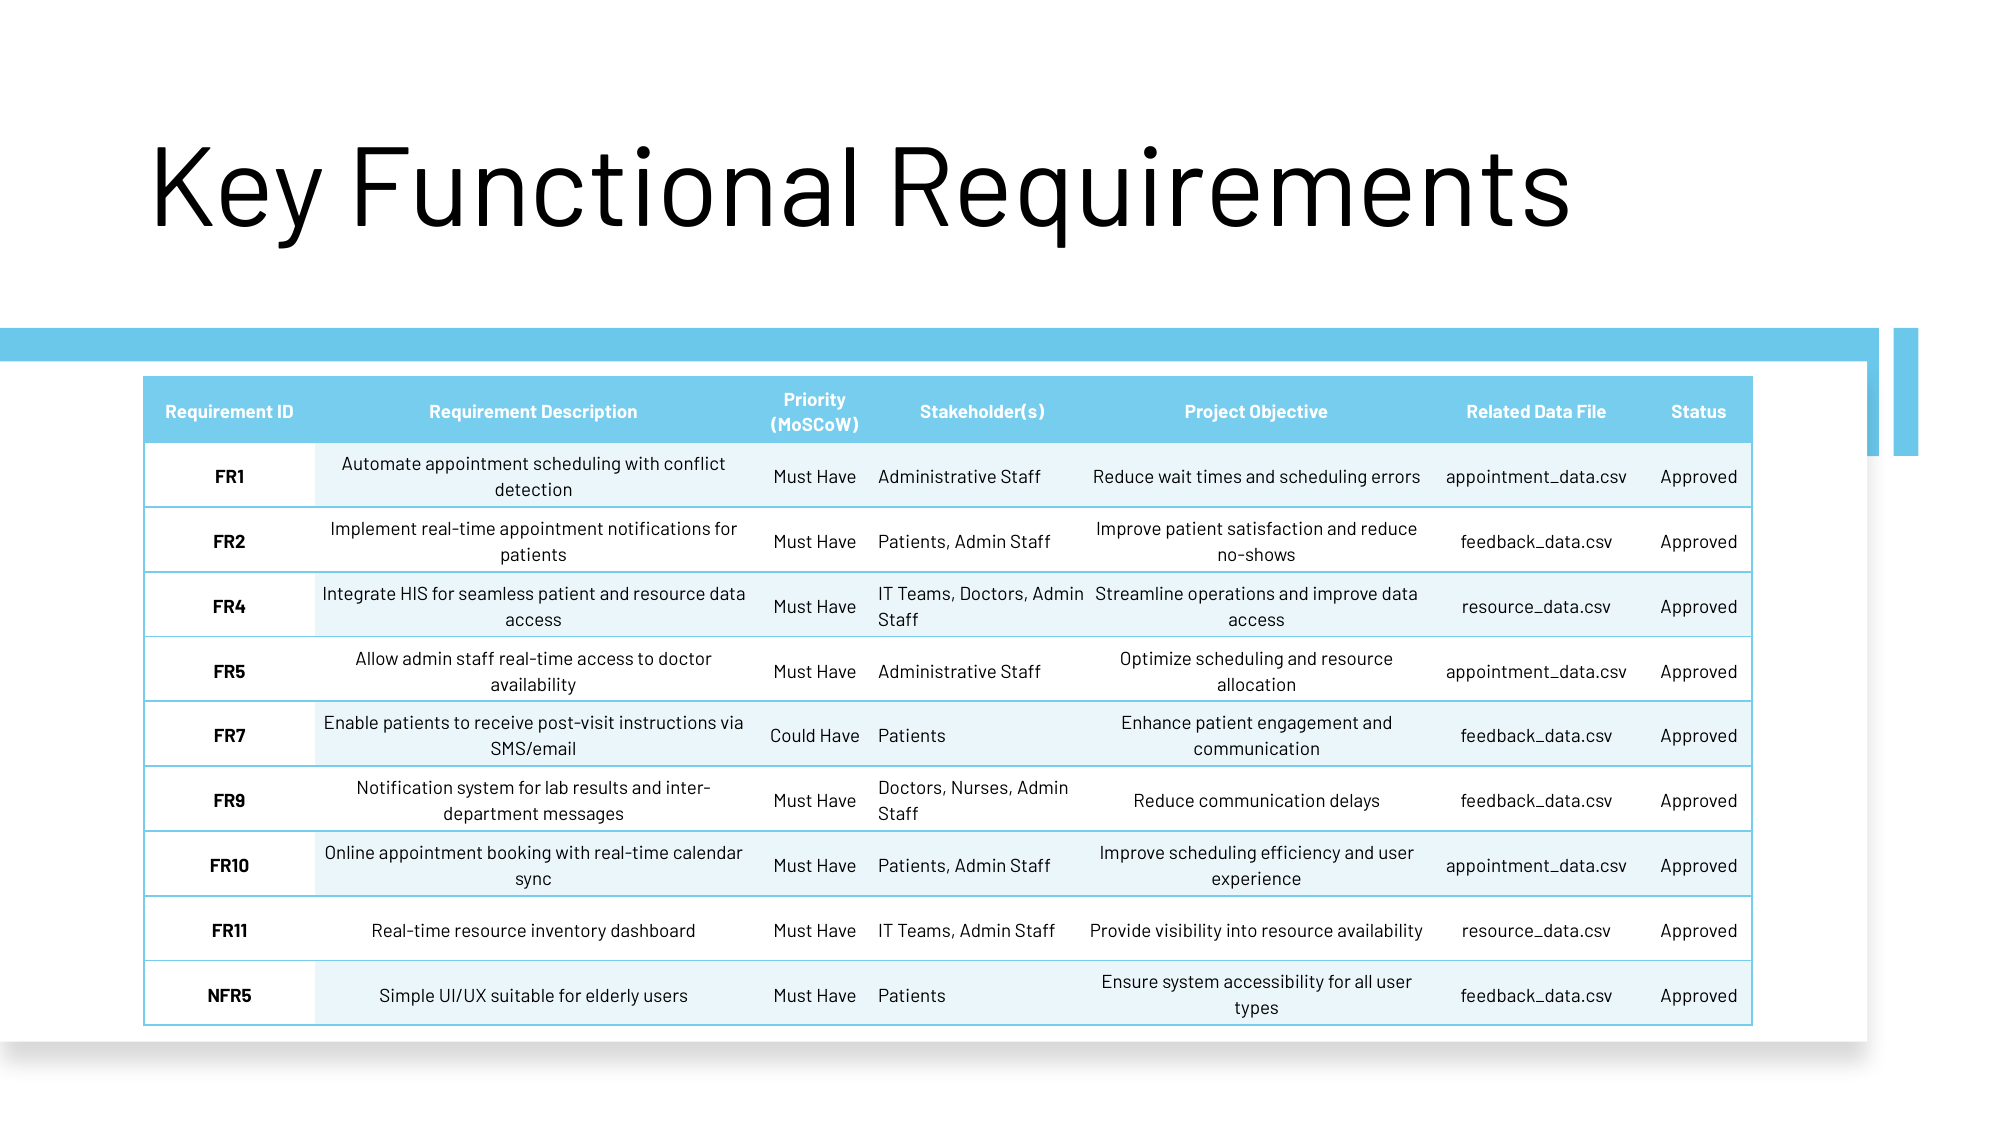

# Key Functional Requirements

| Requirement ID | Requirement Description | Priority (MoSCoW) | Stakeholder(s) | Project Objective | Related Data File | Status |
| --- | --- | --- | --- | --- | --- | --- |
| FR1 | Automate appointment scheduling with conflict detection | Must Have | Administrative Staff | Reduce wait times and scheduling errors | appointment\_data.csv | Approved |
| FR2 | Implement real-time appointment notifications for patients | Must Have | Patients, Admin Staff | Improve patient satisfaction and reduce no-shows | feedback\_data.csv | Approved |
| FR4 | Integrate HIS for seamless patient and resource data access | Must Have | IT Teams, Doctors, Admin Staff | Streamline operations and improve data access | resource\_data.csv | Approved |
| FR5 | Allow admin staff real-time access to doctor availability | Must Have | Administrative Staff | Optimize scheduling and resource allocation | appointment\_data.csv | Approved |
| FR7 | Enable patients to receive post-visit instructions via SMS/email | Could Have | Patients | Enhance patient engagement and communication | feedback\_data.csv | Approved |
| FR9 | Notification system for lab results and inter-department messages | Must Have | Doctors, Nurses, Admin Staff | Reduce communication delays | feedback\_data.csv | Approved |
| FR10 | Online appointment booking with real-time calendar sync | Must Have | Patients, Admin Staff | Improve scheduling efficiency and user experience | appointment\_data.csv | Approved |
| FR11 | Real-time resource inventory dashboard | Must Have | IT Teams, Admin Staff | Provide visibility into resource availability | resource\_data.csv | Approved |
| NFR5 | Simple UI/UX suitable for elderly users | Must Have | Patients | Ensure system accessibility for all user types | feedback\_data.csv | Approved |